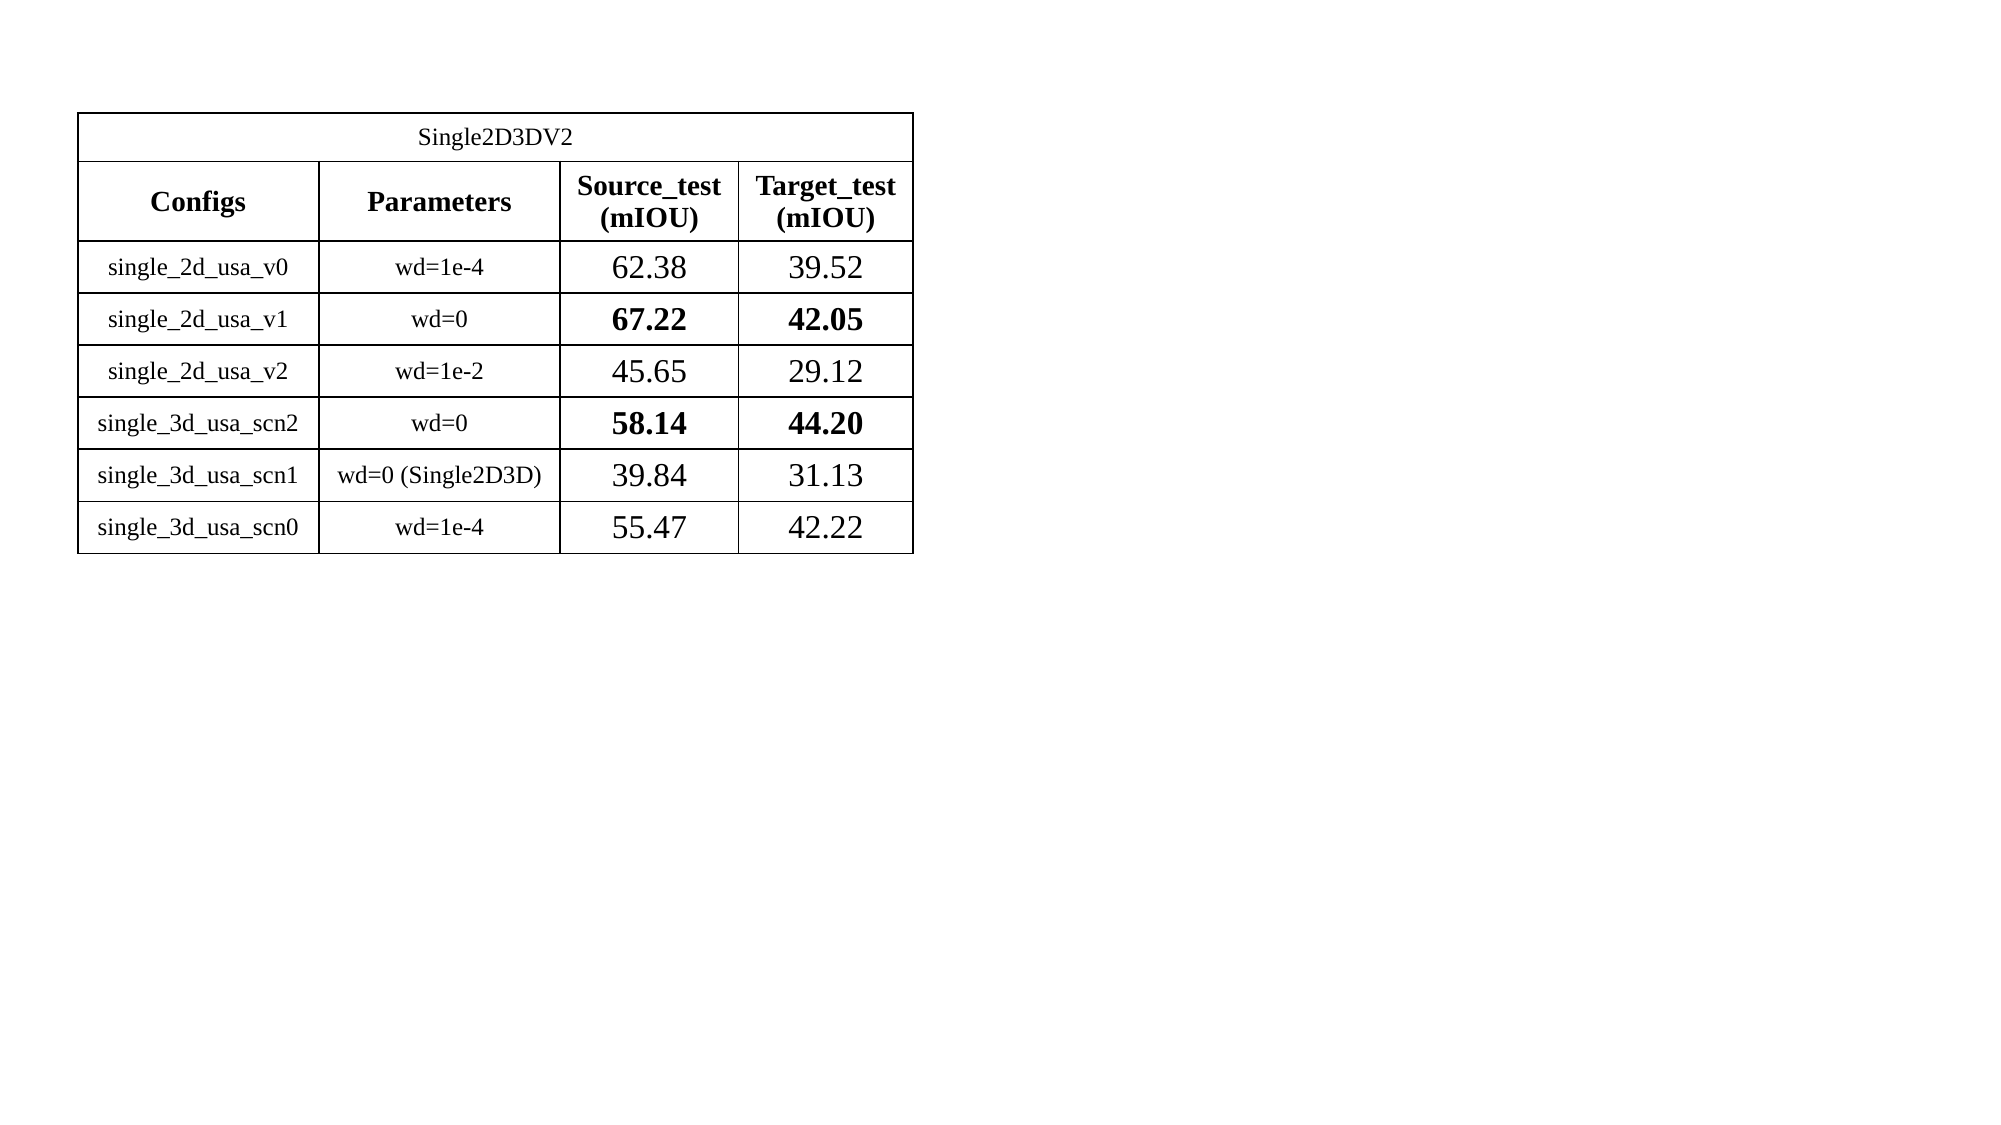

| Single2D3DV2 |  |  |  |
| --- | --- | --- | --- |
| Configs | Parameters | Source\_test (mIOU) | Target\_test (mIOU) |
| single\_2d\_usa\_v0 | wd=1e-4 | 62.38 | 39.52 |
| single\_2d\_usa\_v1 | wd=0 | 67.22 | 42.05 |
| single\_2d\_usa\_v2 | wd=1e-2 | 45.65 | 29.12 |
| single\_3d\_usa\_scn2 | wd=0 | 58.14 | 44.20 |
| single\_3d\_usa\_scn1 | wd=0 (Single2D3D) | 39.84 | 31.13 |
| single\_3d\_usa\_scn0 | wd=1e-4 | 55.47 | 42.22 |